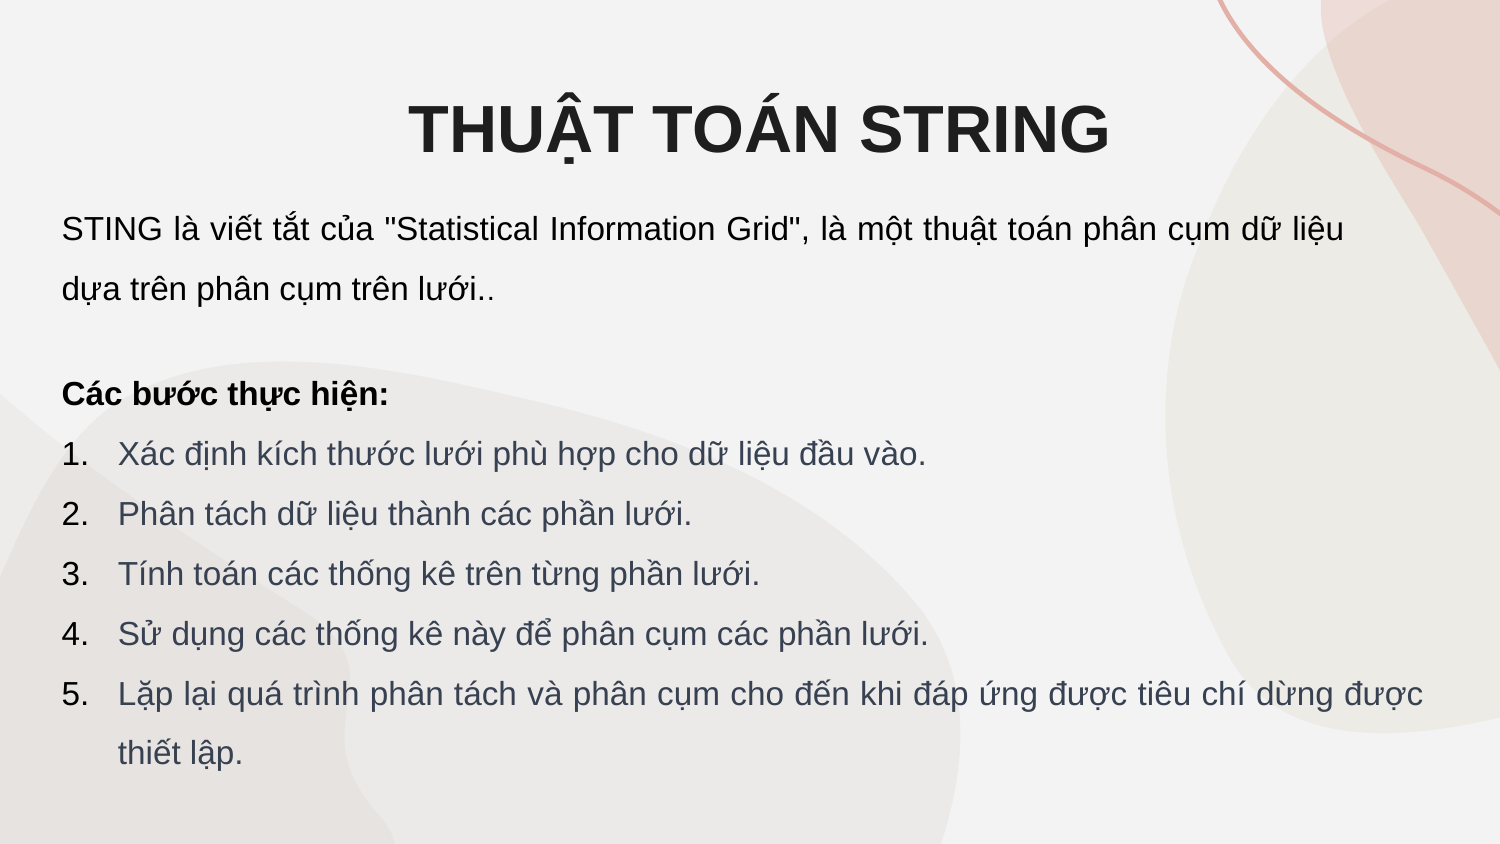

# THUẬT TOÁN STRING
STING là viết tắt của "Statistical Information Grid", là một thuật toán phân cụm dữ liệu dựa trên phân cụm trên lưới..
Các bước thực hiện:
Xác định kích thước lưới phù hợp cho dữ liệu đầu vào.
Phân tách dữ liệu thành các phần lưới.
Tính toán các thống kê trên từng phần lưới.
Sử dụng các thống kê này để phân cụm các phần lưới.
Lặp lại quá trình phân tách và phân cụm cho đến khi đáp ứng được tiêu chí dừng được thiết lập.